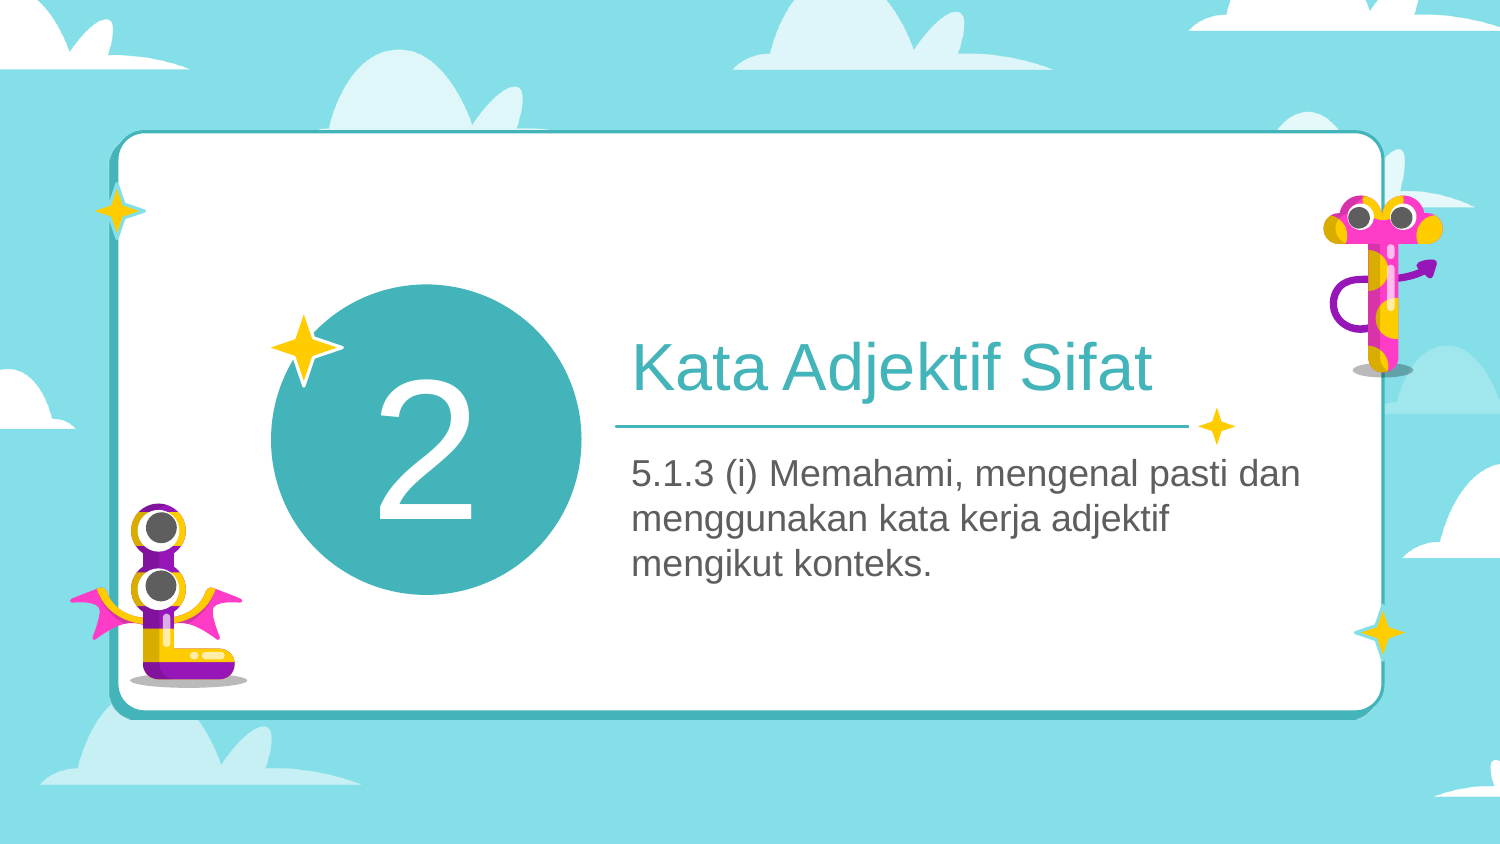

# Kata Adjektif Sifat

2

5.1.3 (i) Memahami, mengenal pasti dan menggunakan kata kerja adjektif mengikut konteks.